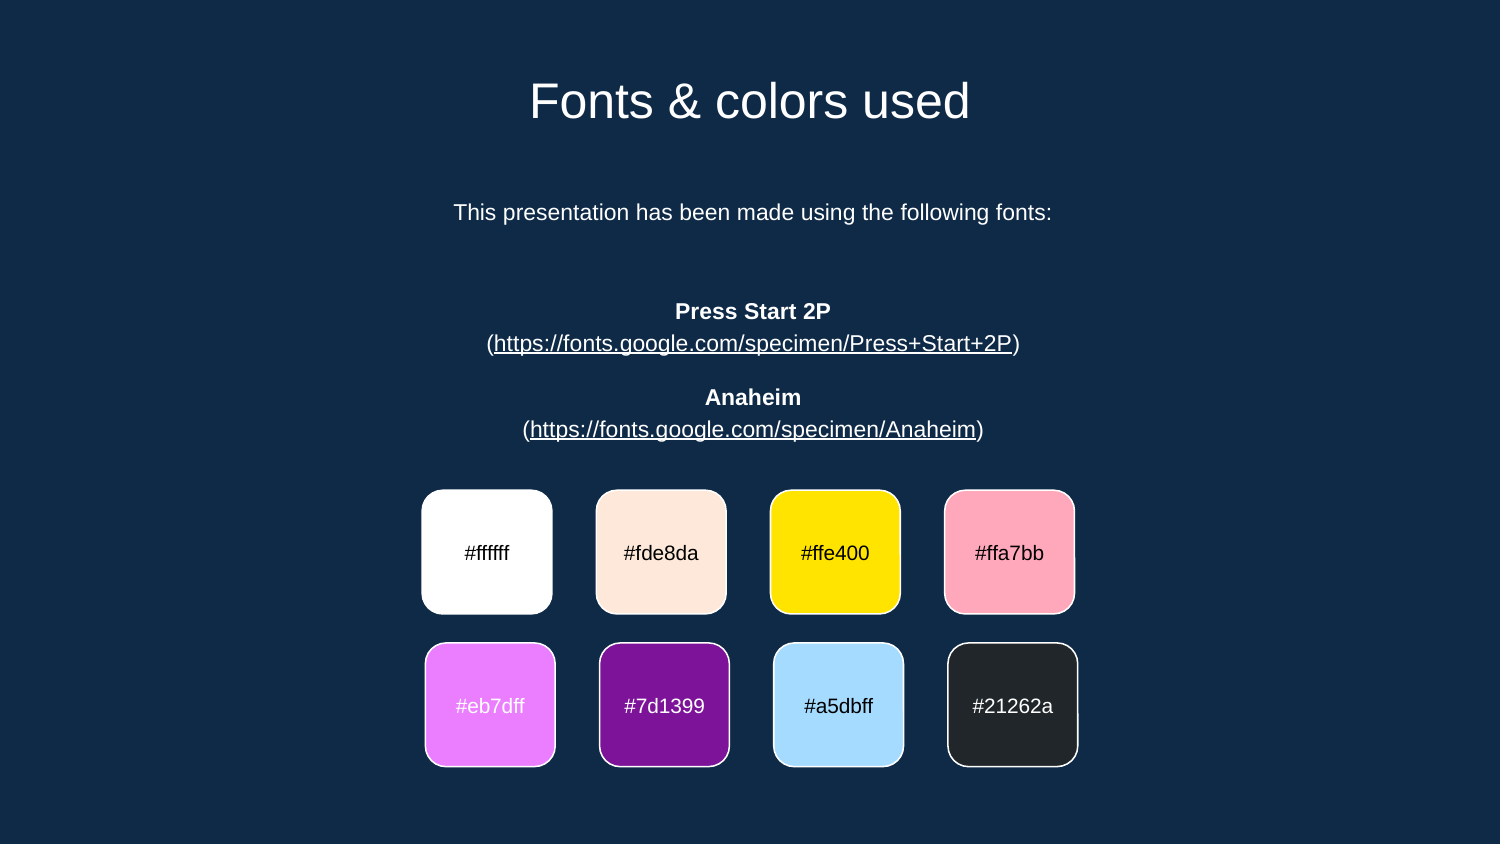

# Fonts & colors used
This presentation has been made using the following fonts:

Press Start 2P
(https://fonts.google.com/specimen/Press+Start+2P)

Anaheim
(https://fonts.google.com/specimen/Anaheim)

#ffffff
#fde8da
#ffe400
#ffa7bb

#eb7dff
#7d1399
#a5dbff
#21262a